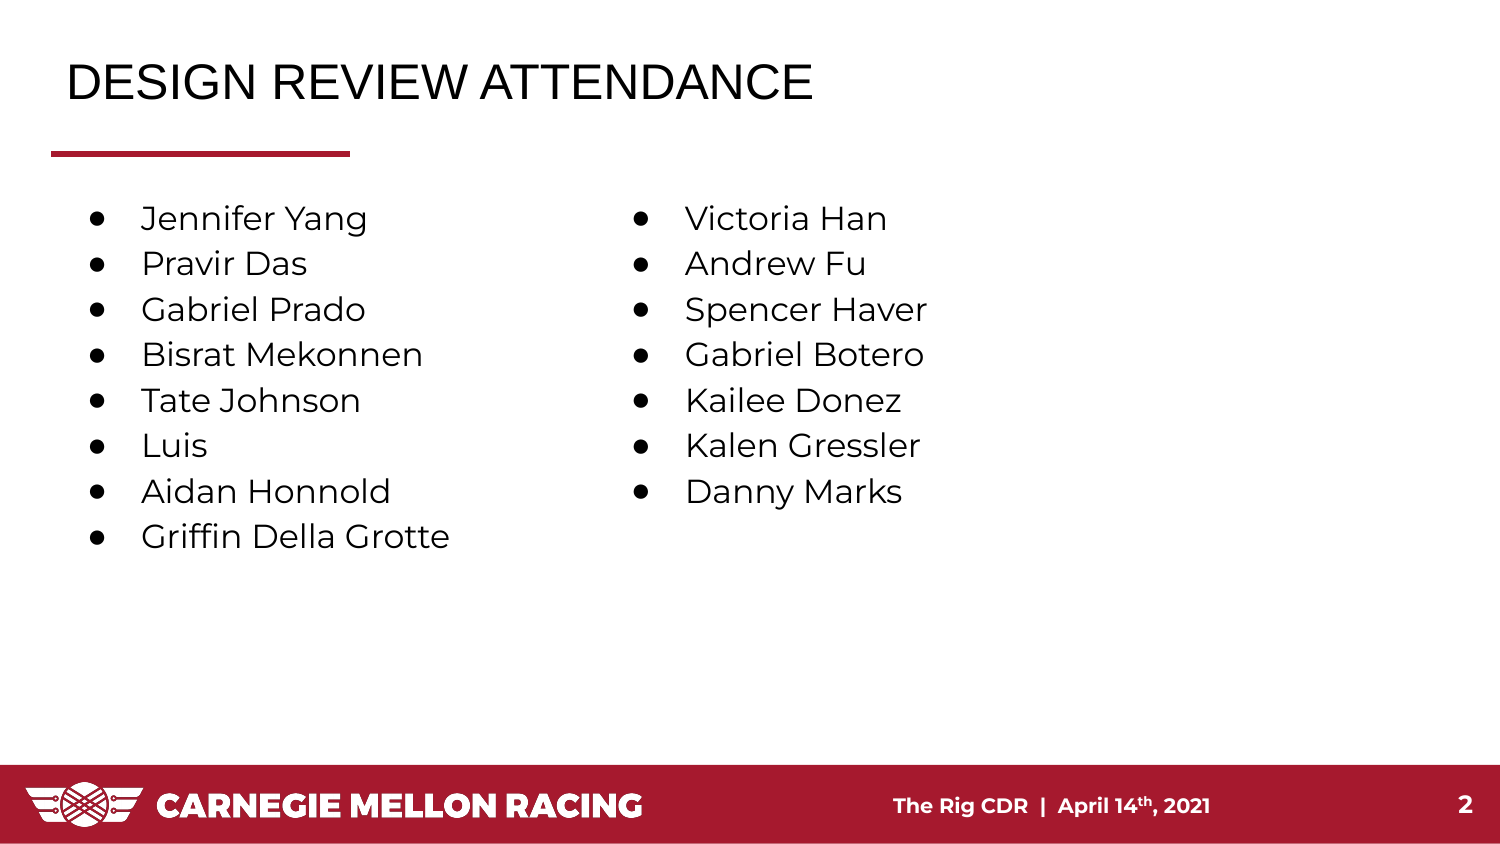

# DESIGN REVIEW ATTENDANCE
Jennifer Yang
Pravir Das
Gabriel Prado
Bisrat Mekonnen
Tate Johnson
Luis
Aidan Honnold
Griffin Della Grotte

Victoria Han
Andrew Fu
Spencer Haver
Gabriel Botero
Kailee Donez
Kalen Gressler
Danny Marks
2